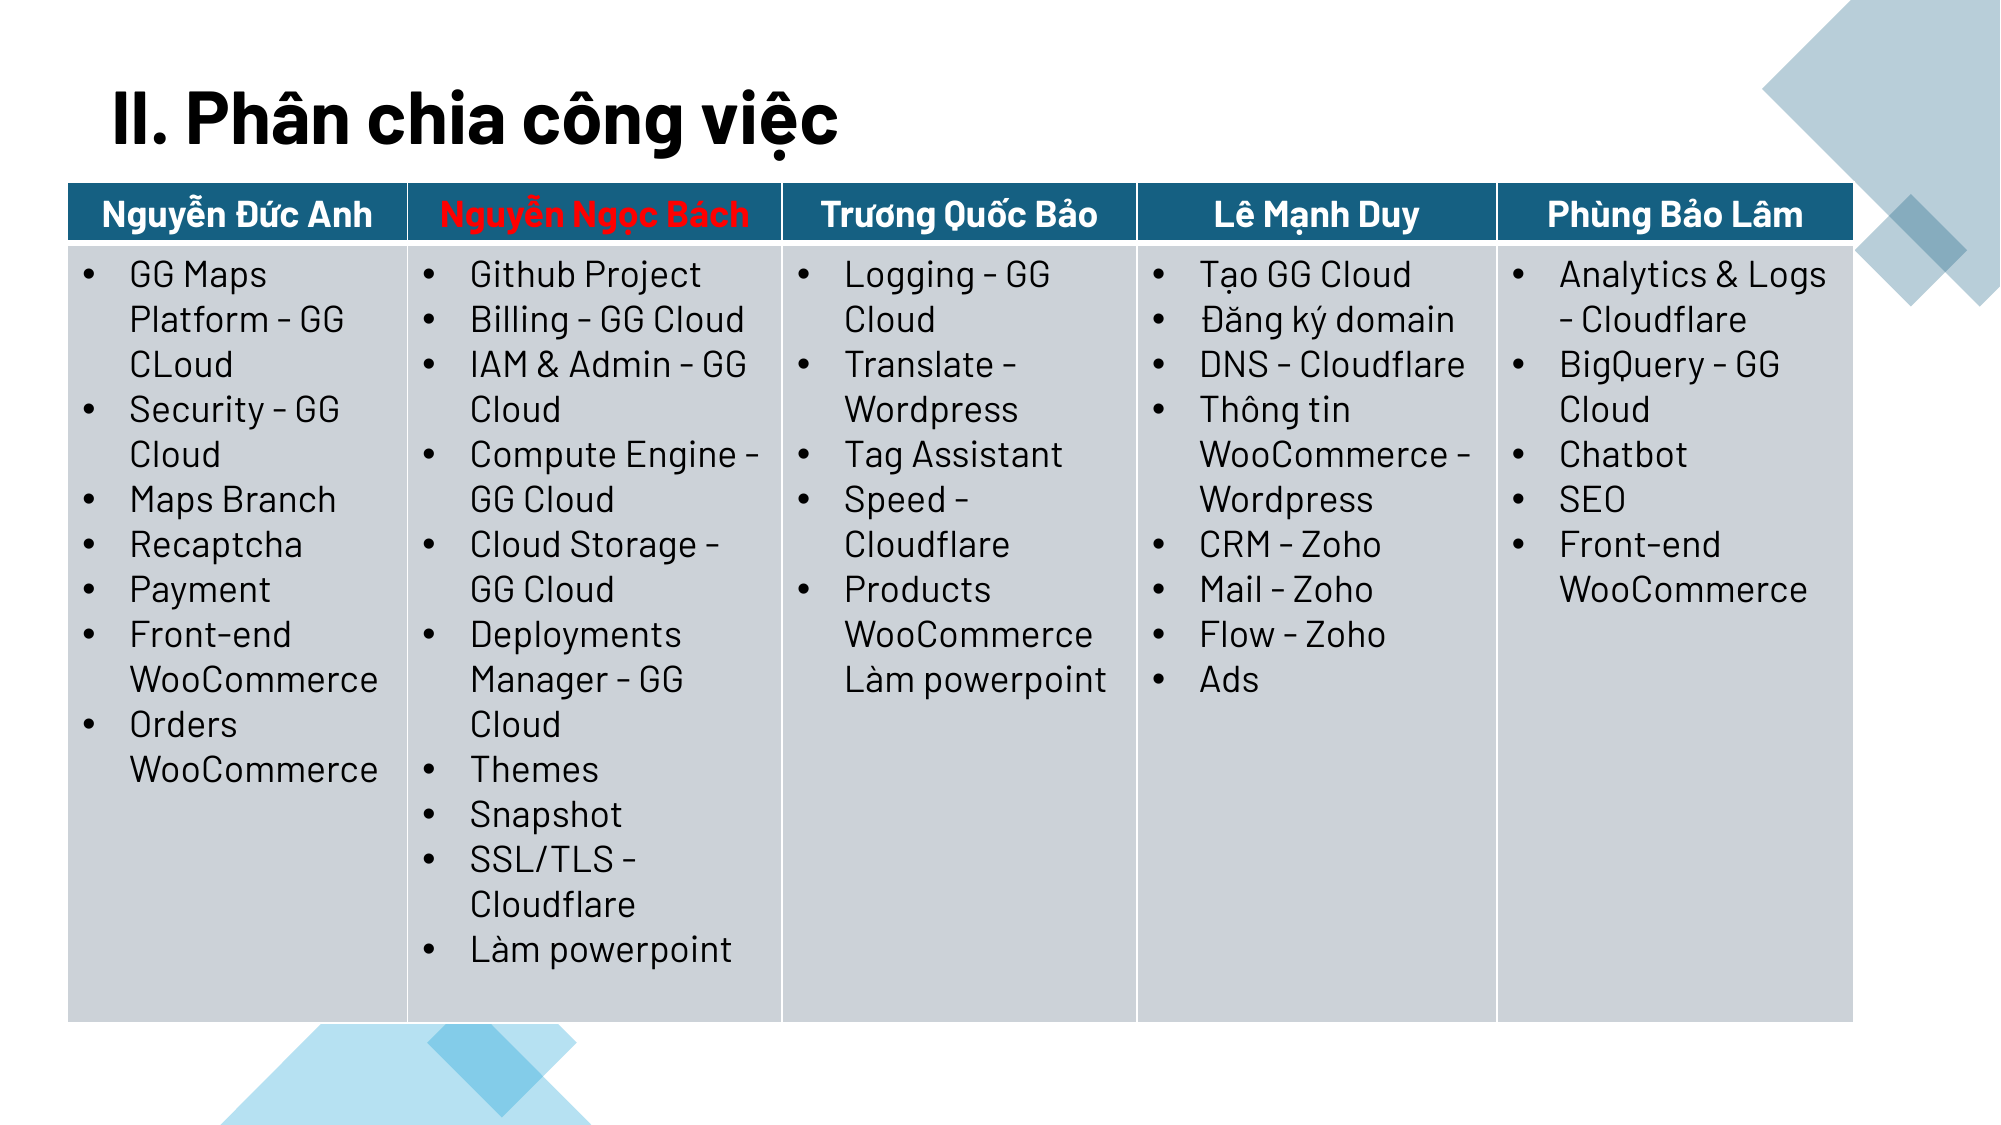

II. Phân chia công việc
| Nguyễn Đức Anh | Nguyễn Ngọc Bách | Trương Quốc Bảo | Lê Mạnh Duy | Phùng Bảo Lâm |
| --- | --- | --- | --- | --- |
| GG Maps Platform - GG CLoud Security - GG Cloud Maps Branch Recaptcha Payment Front-end WooCommerce Orders WooCommerce | Github Project Billing - GG Cloud IAM & Admin - GG Cloud Compute Engine - GG Cloud Cloud Storage - GG Cloud Deployments Manager - GG Cloud Themes Snapshot SSL/TLS - Cloudflare Làm powerpoint | Logging - GG Cloud Translate - Wordpress Tag Assistant Speed - Cloudflare Products WooCommerce Làm powerpoint | Tạo GG Cloud Đăng ký domain DNS - Cloudflare Thông tin WooCommerce - Wordpress CRM - Zoho Mail - Zoho Flow - Zoho Ads | Analytics & Logs - Cloudflare BigQuery - GG Cloud Chatbot SEO Front-end WooCommerce |